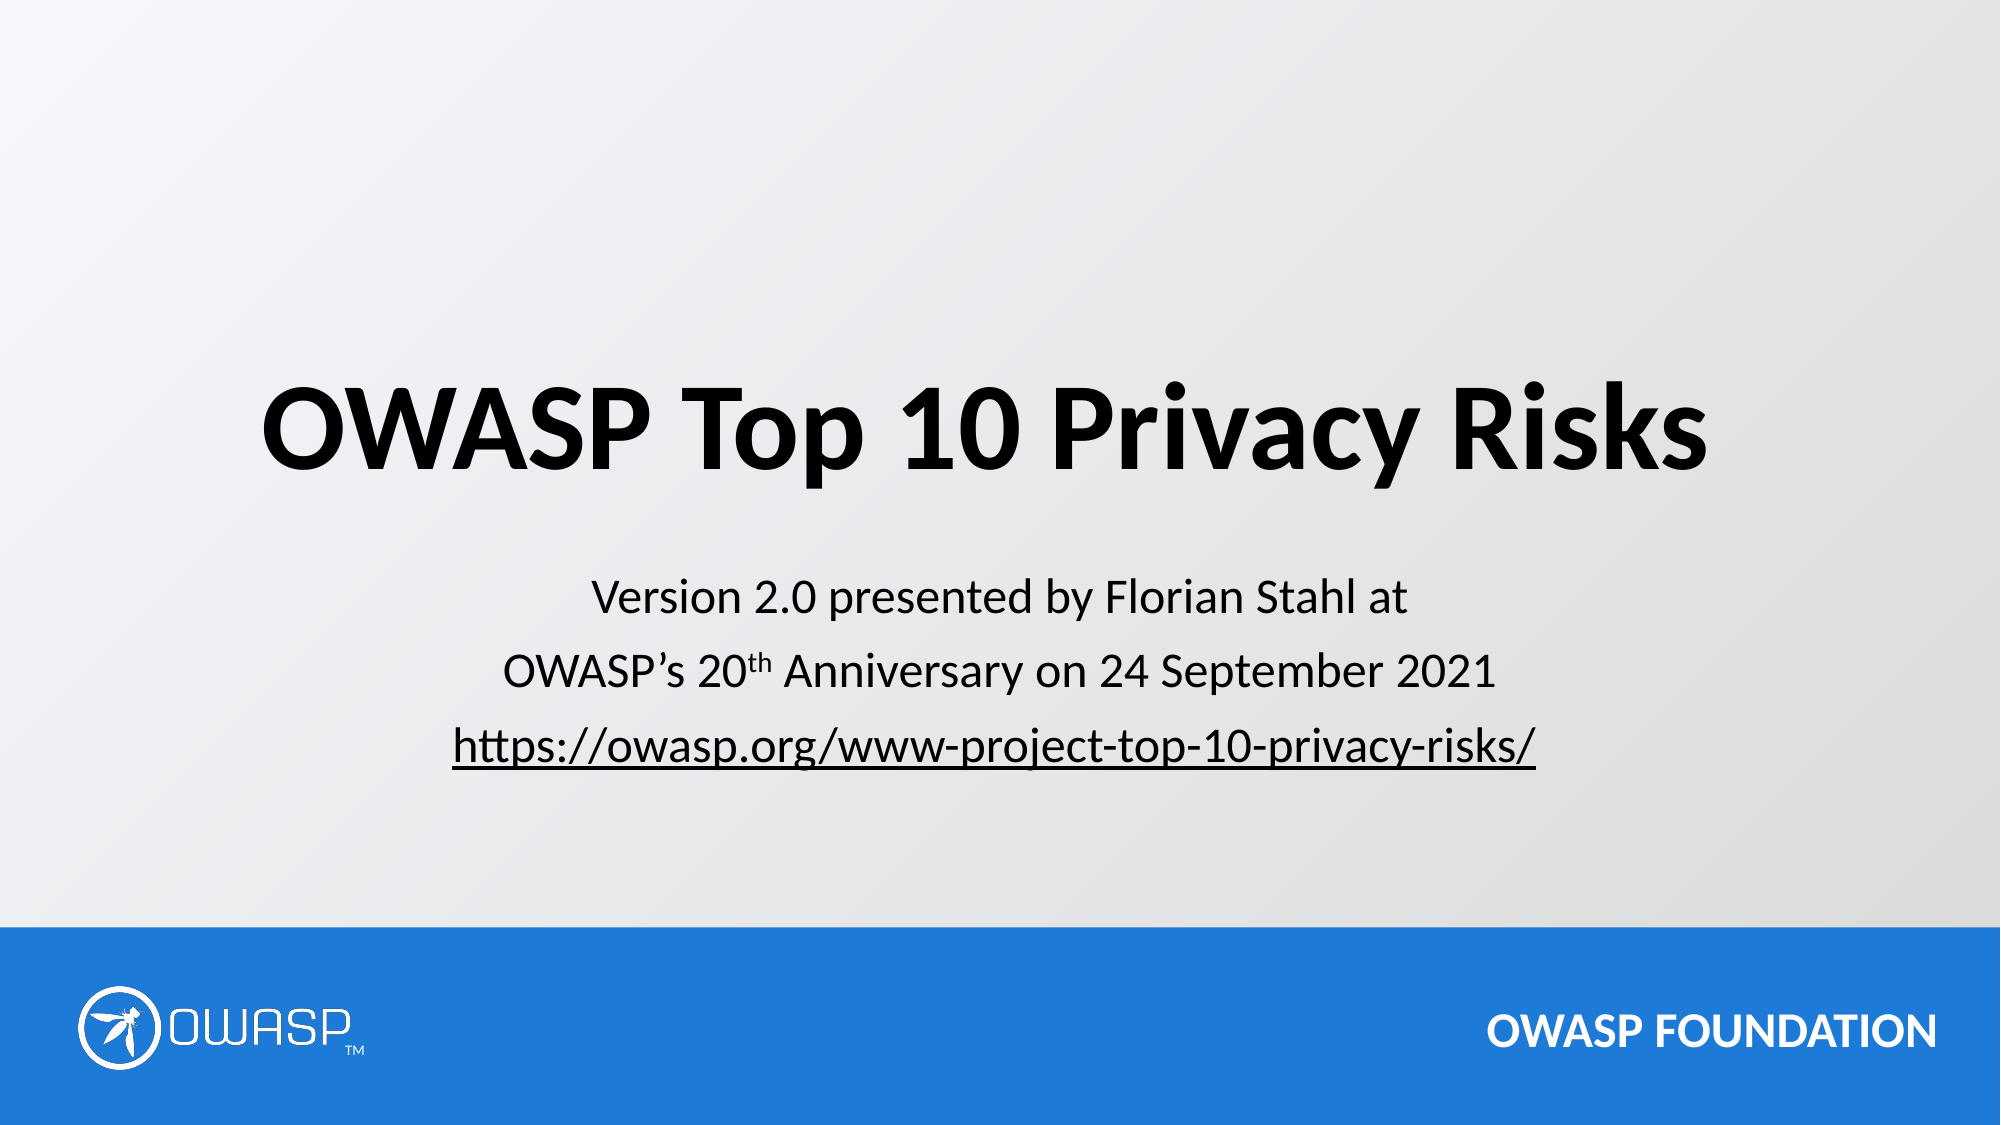

# OWASP Top 10 Privacy Risks
Version 2.0 presented by Florian Stahl at
OWASP’s 20th Anniversary on 24 September 2021
https://owasp.org/www-project-top-10-privacy-risks/